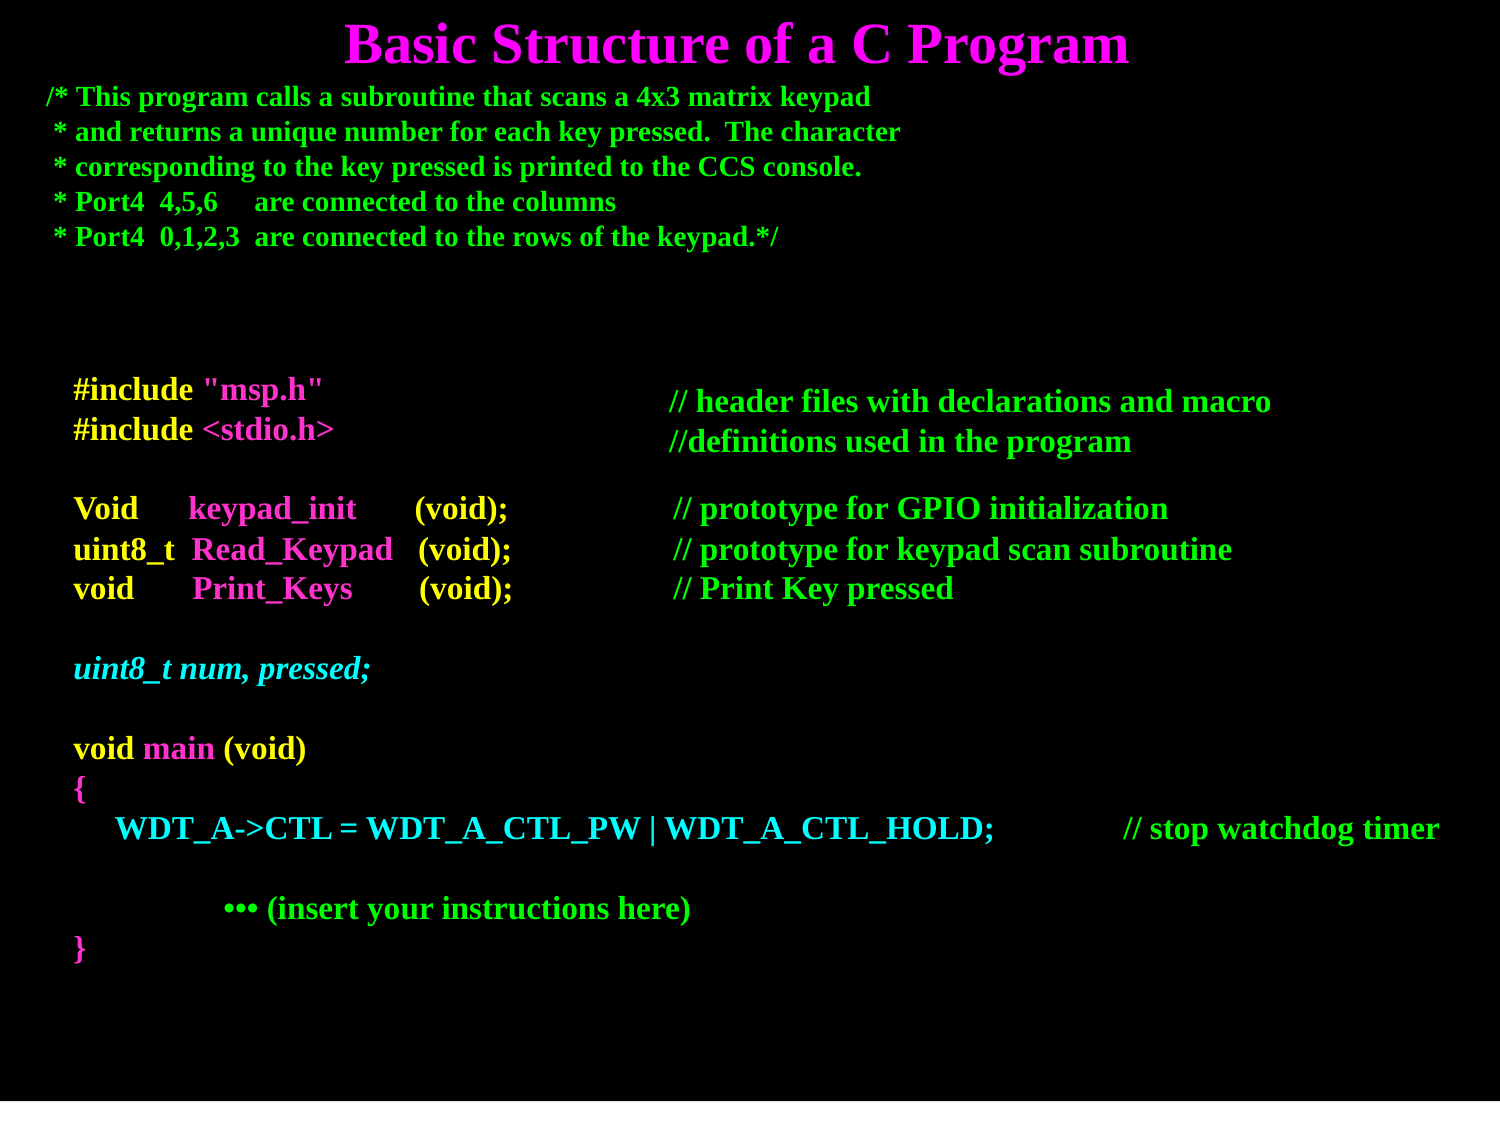

Basic Structure of a C Program
/* This program calls a subroutine that scans a 4x3 matrix keypad
 * and returns a unique number for each key pressed.  The character
 * corresponding to the key pressed is printed to the CCS console.
 * Port4  4,5,6     are connected to the columns
 * Port4  0,1,2,3  are connected to the rows of the keypad.*/
#include "msp.h"
#include <stdio.h>

Void      keypad_init       (void); 		// prototype for GPIO initialization
uint8_t  Read_Keypad   (void);		// prototype for keypad scan subroutine
void       Print_Keys        (void);           	// Print Key pressed

uint8_t num, pressed;

void main (void)
{
     WDT_A->CTL = WDT_A_CTL_PW | WDT_A_CTL_HOLD;	// stop watchdog timer

	••• (insert your instructions here)
}
// header files with declarations and macro
//definitions used in the program